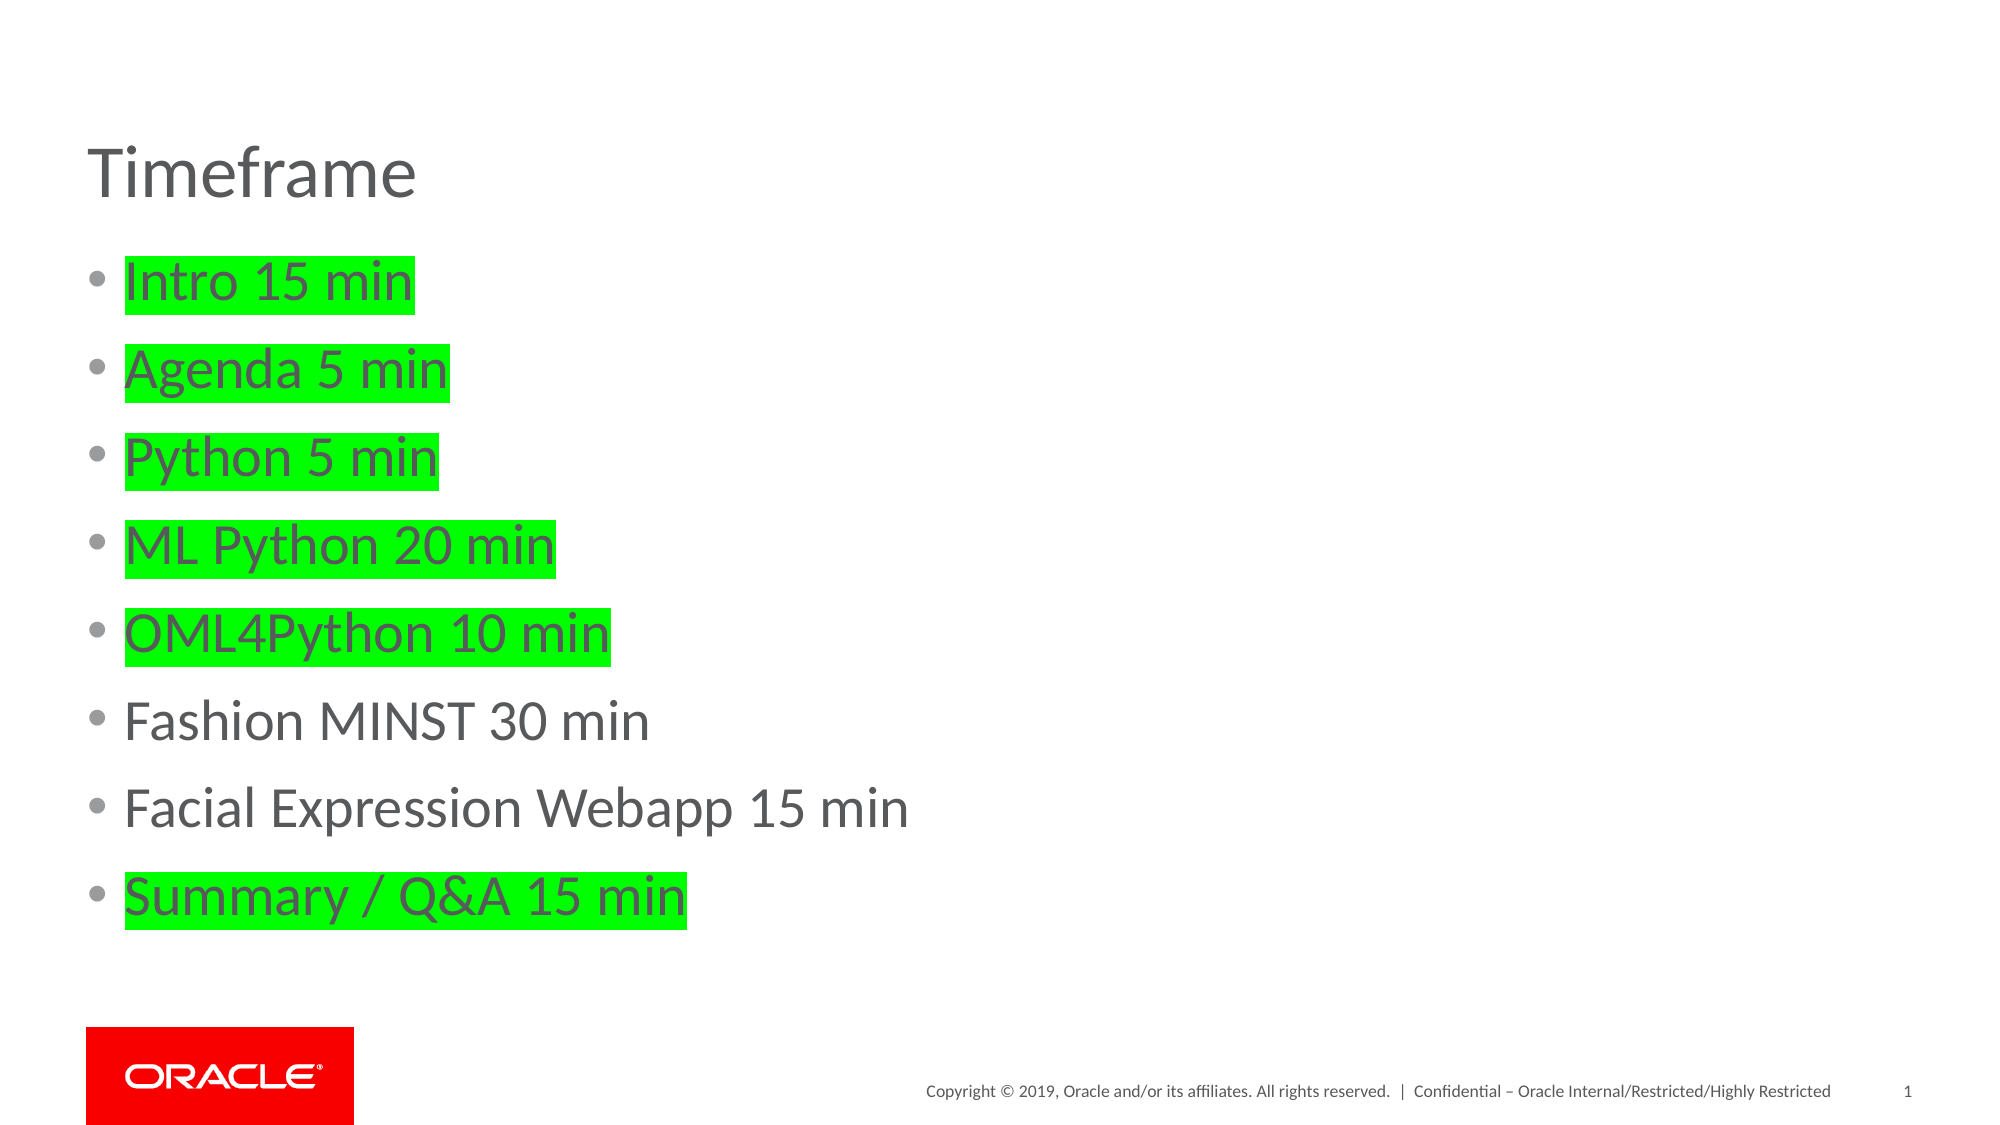

# Timeframe
Intro 15 min
Agenda 5 min
Python 5 min
ML Python 20 min
OML4Python 10 min
Fashion MINST 30 min
Facial Expression Webapp 15 min
Summary / Q&A 15 min
Confidential – Oracle Internal/Restricted/Highly Restricted
1